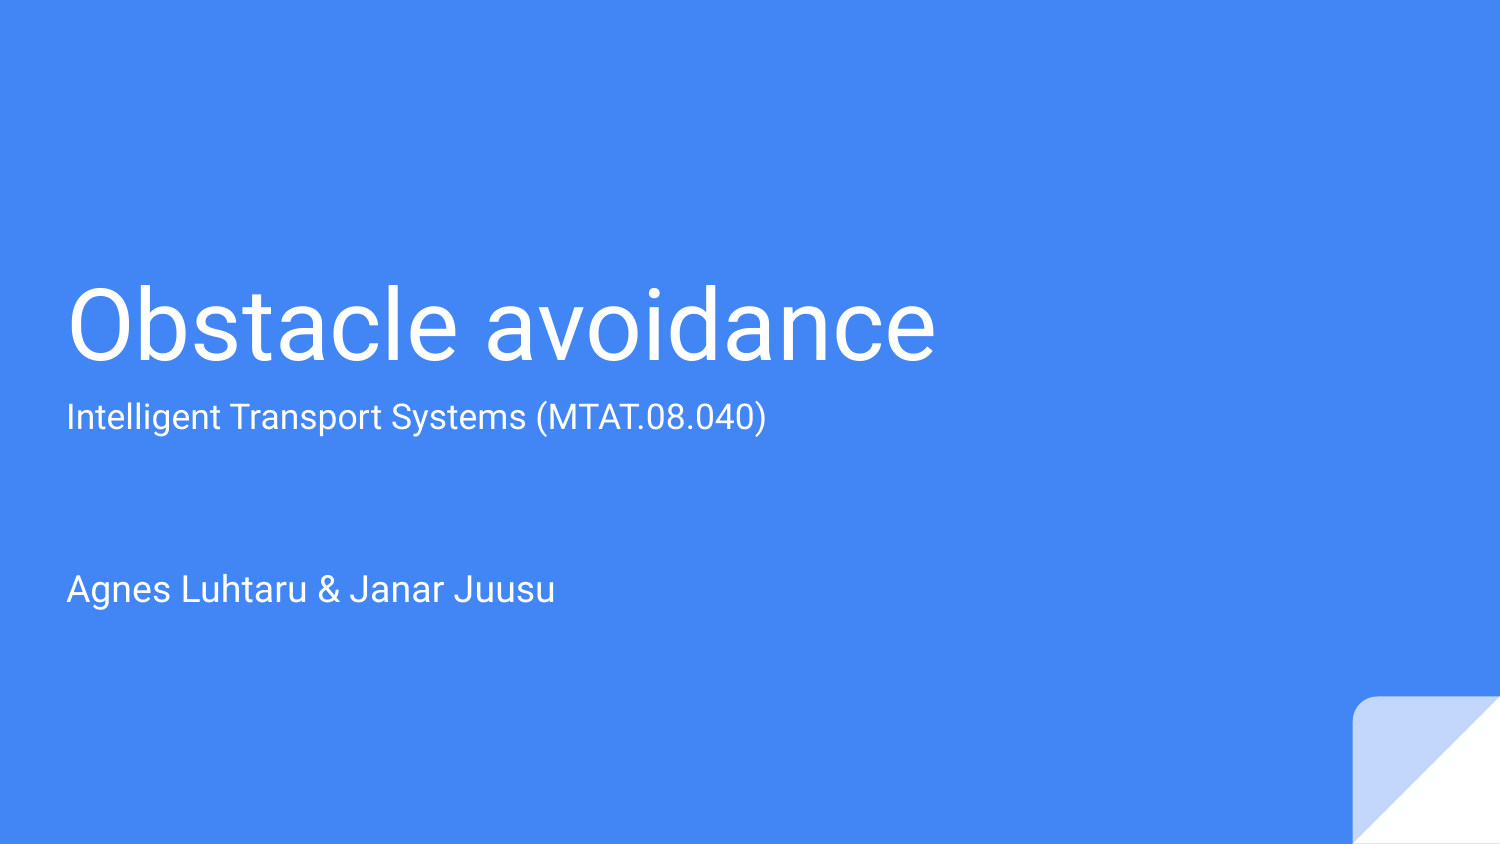

# Obstacle avoidance
Intelligent Transport Systems (MTAT.08.040)

Agnes Luhtaru & Janar Juusu